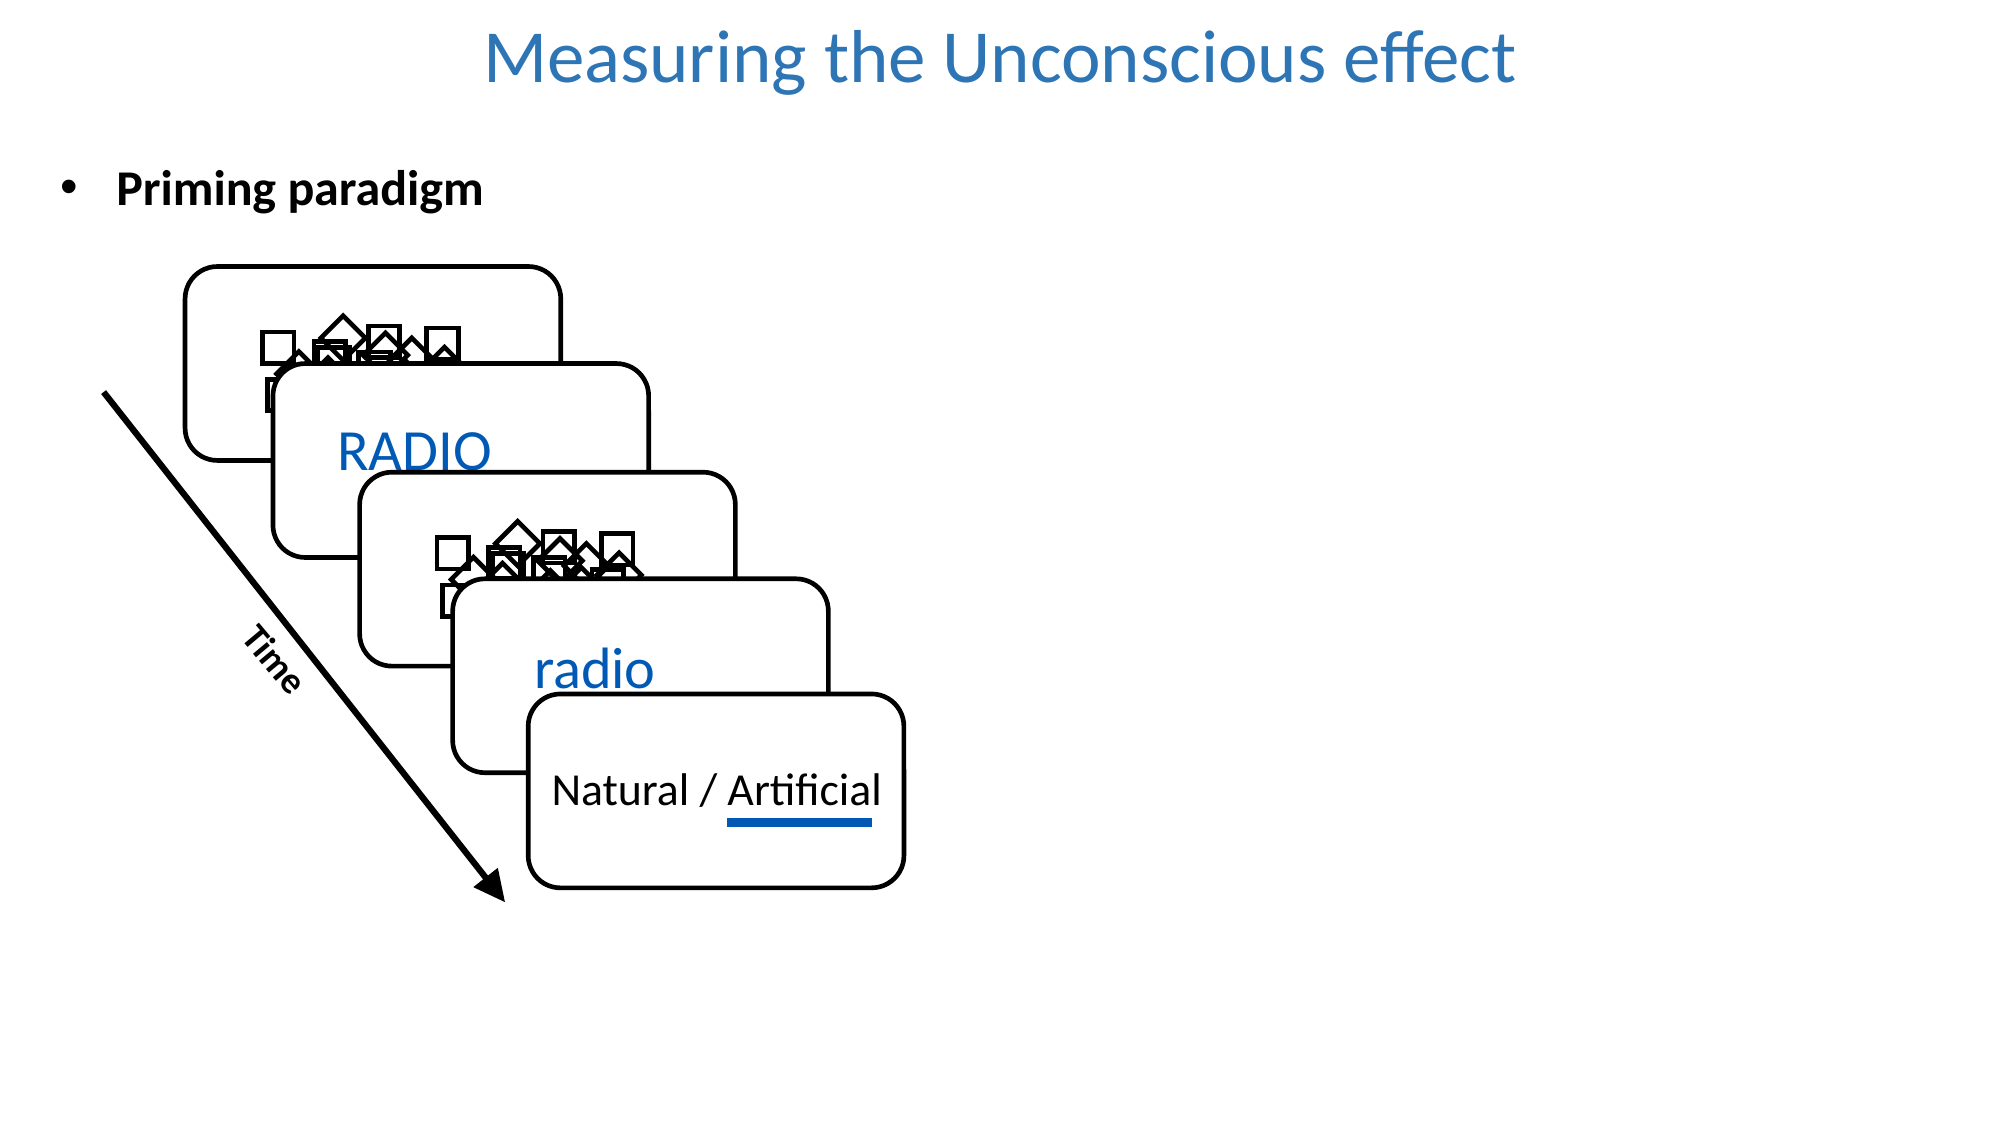

Measuring the Unconscious effect
Priming paradigm

RADIO
Time

radio

Natural / Artificial